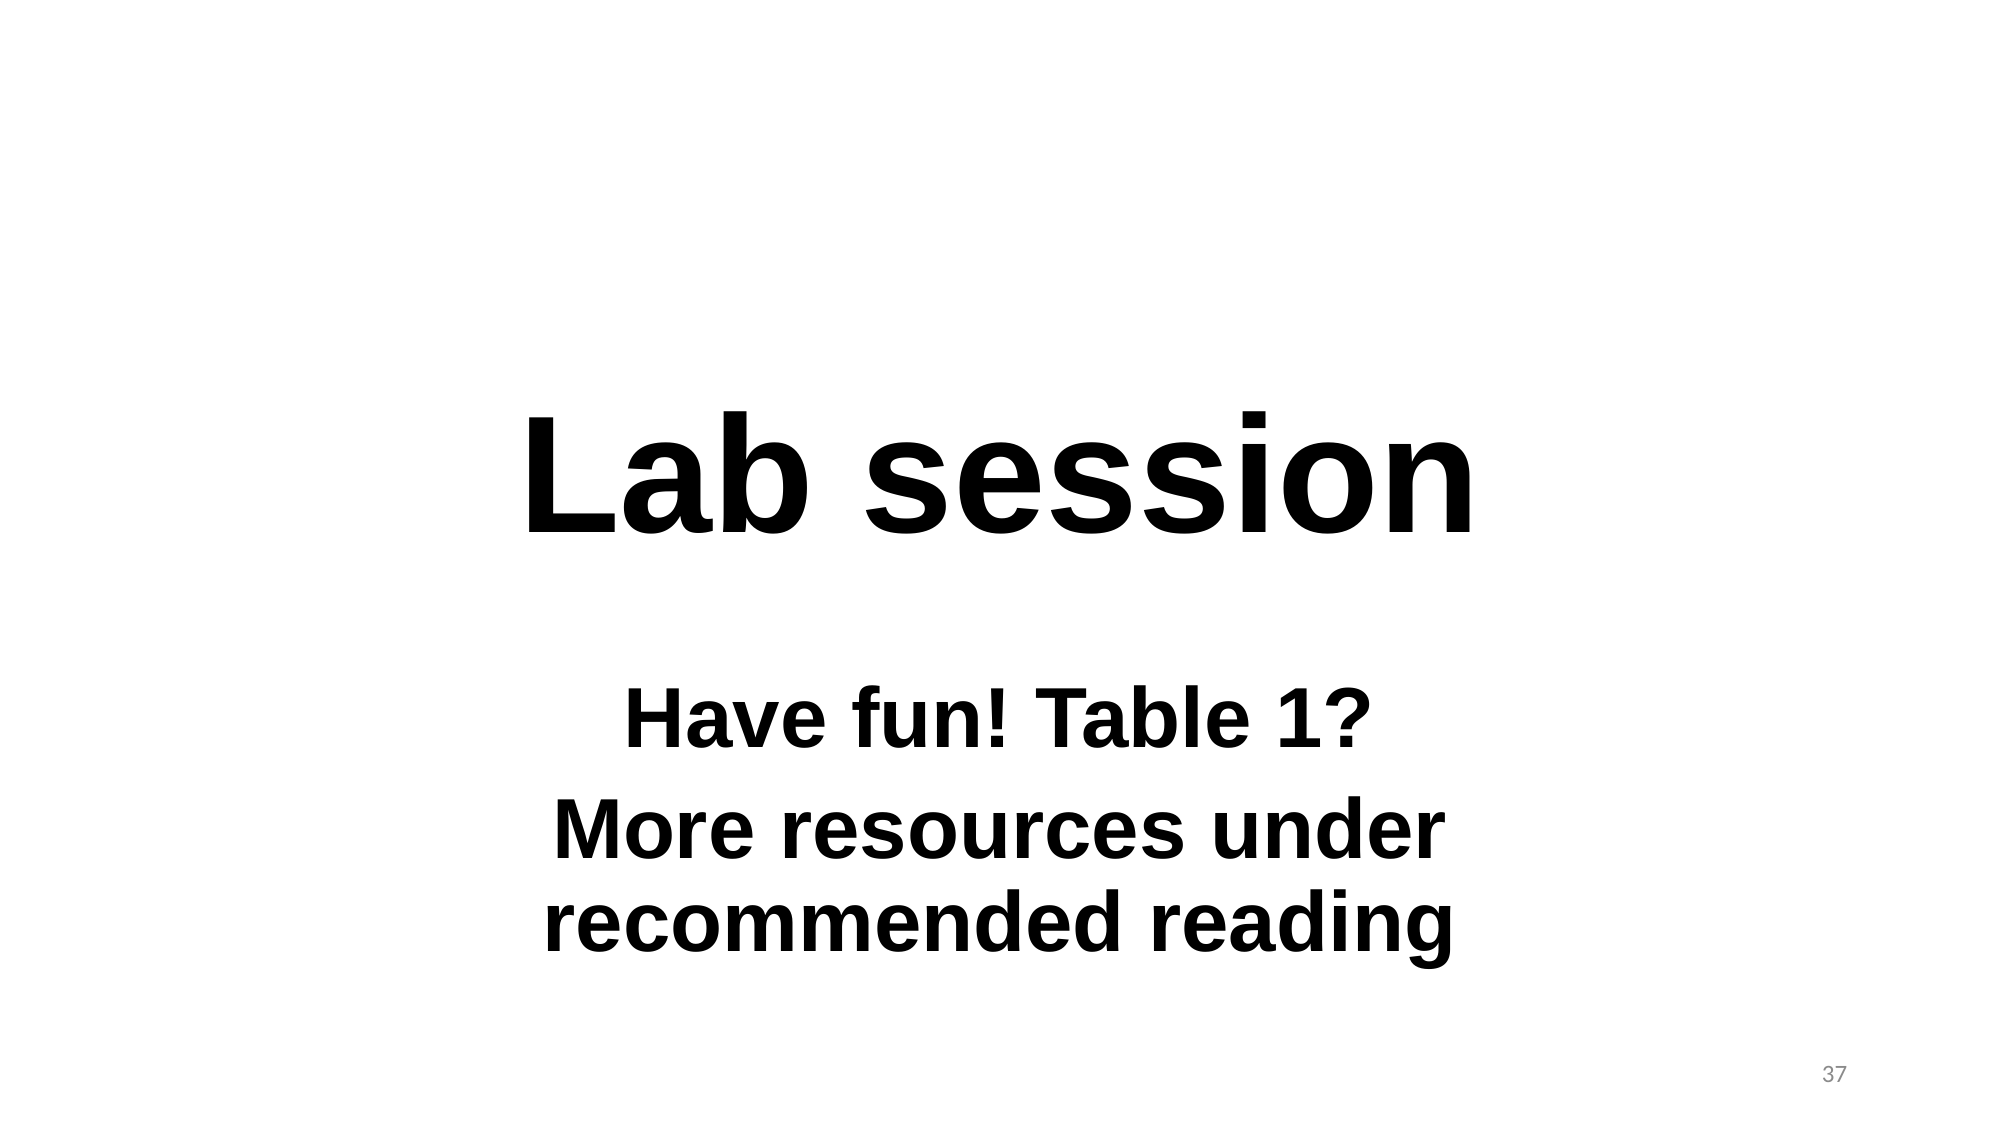

# Lab session

Have fun! Table 1?
More resources under recommended reading
37